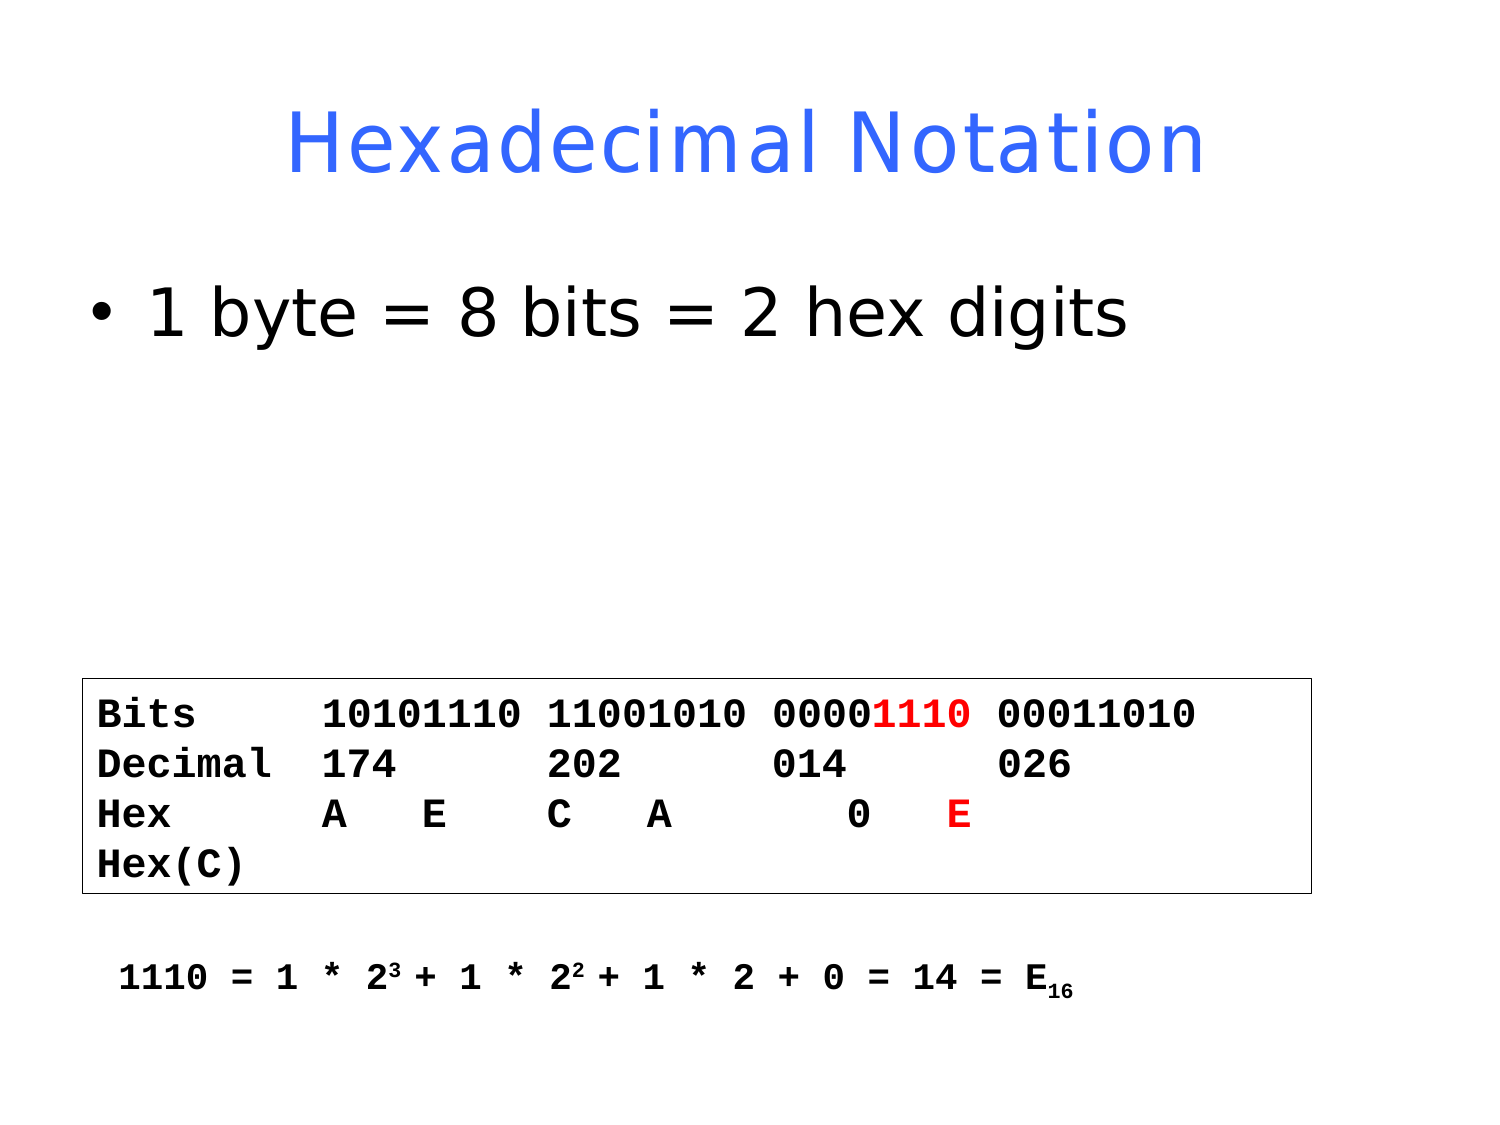

# Hexadecimal Notation

1 byte = 8 bits = 2 hex digits

Bits     10101110 11001010 00001110 00011010
Decimal  174      202      014      026
Hex      A   E    C   A  	0   E
Hex(C)
1110 = 1 * 23 + 1 * 22 + 1 * 2 + 0 = 14 = E16